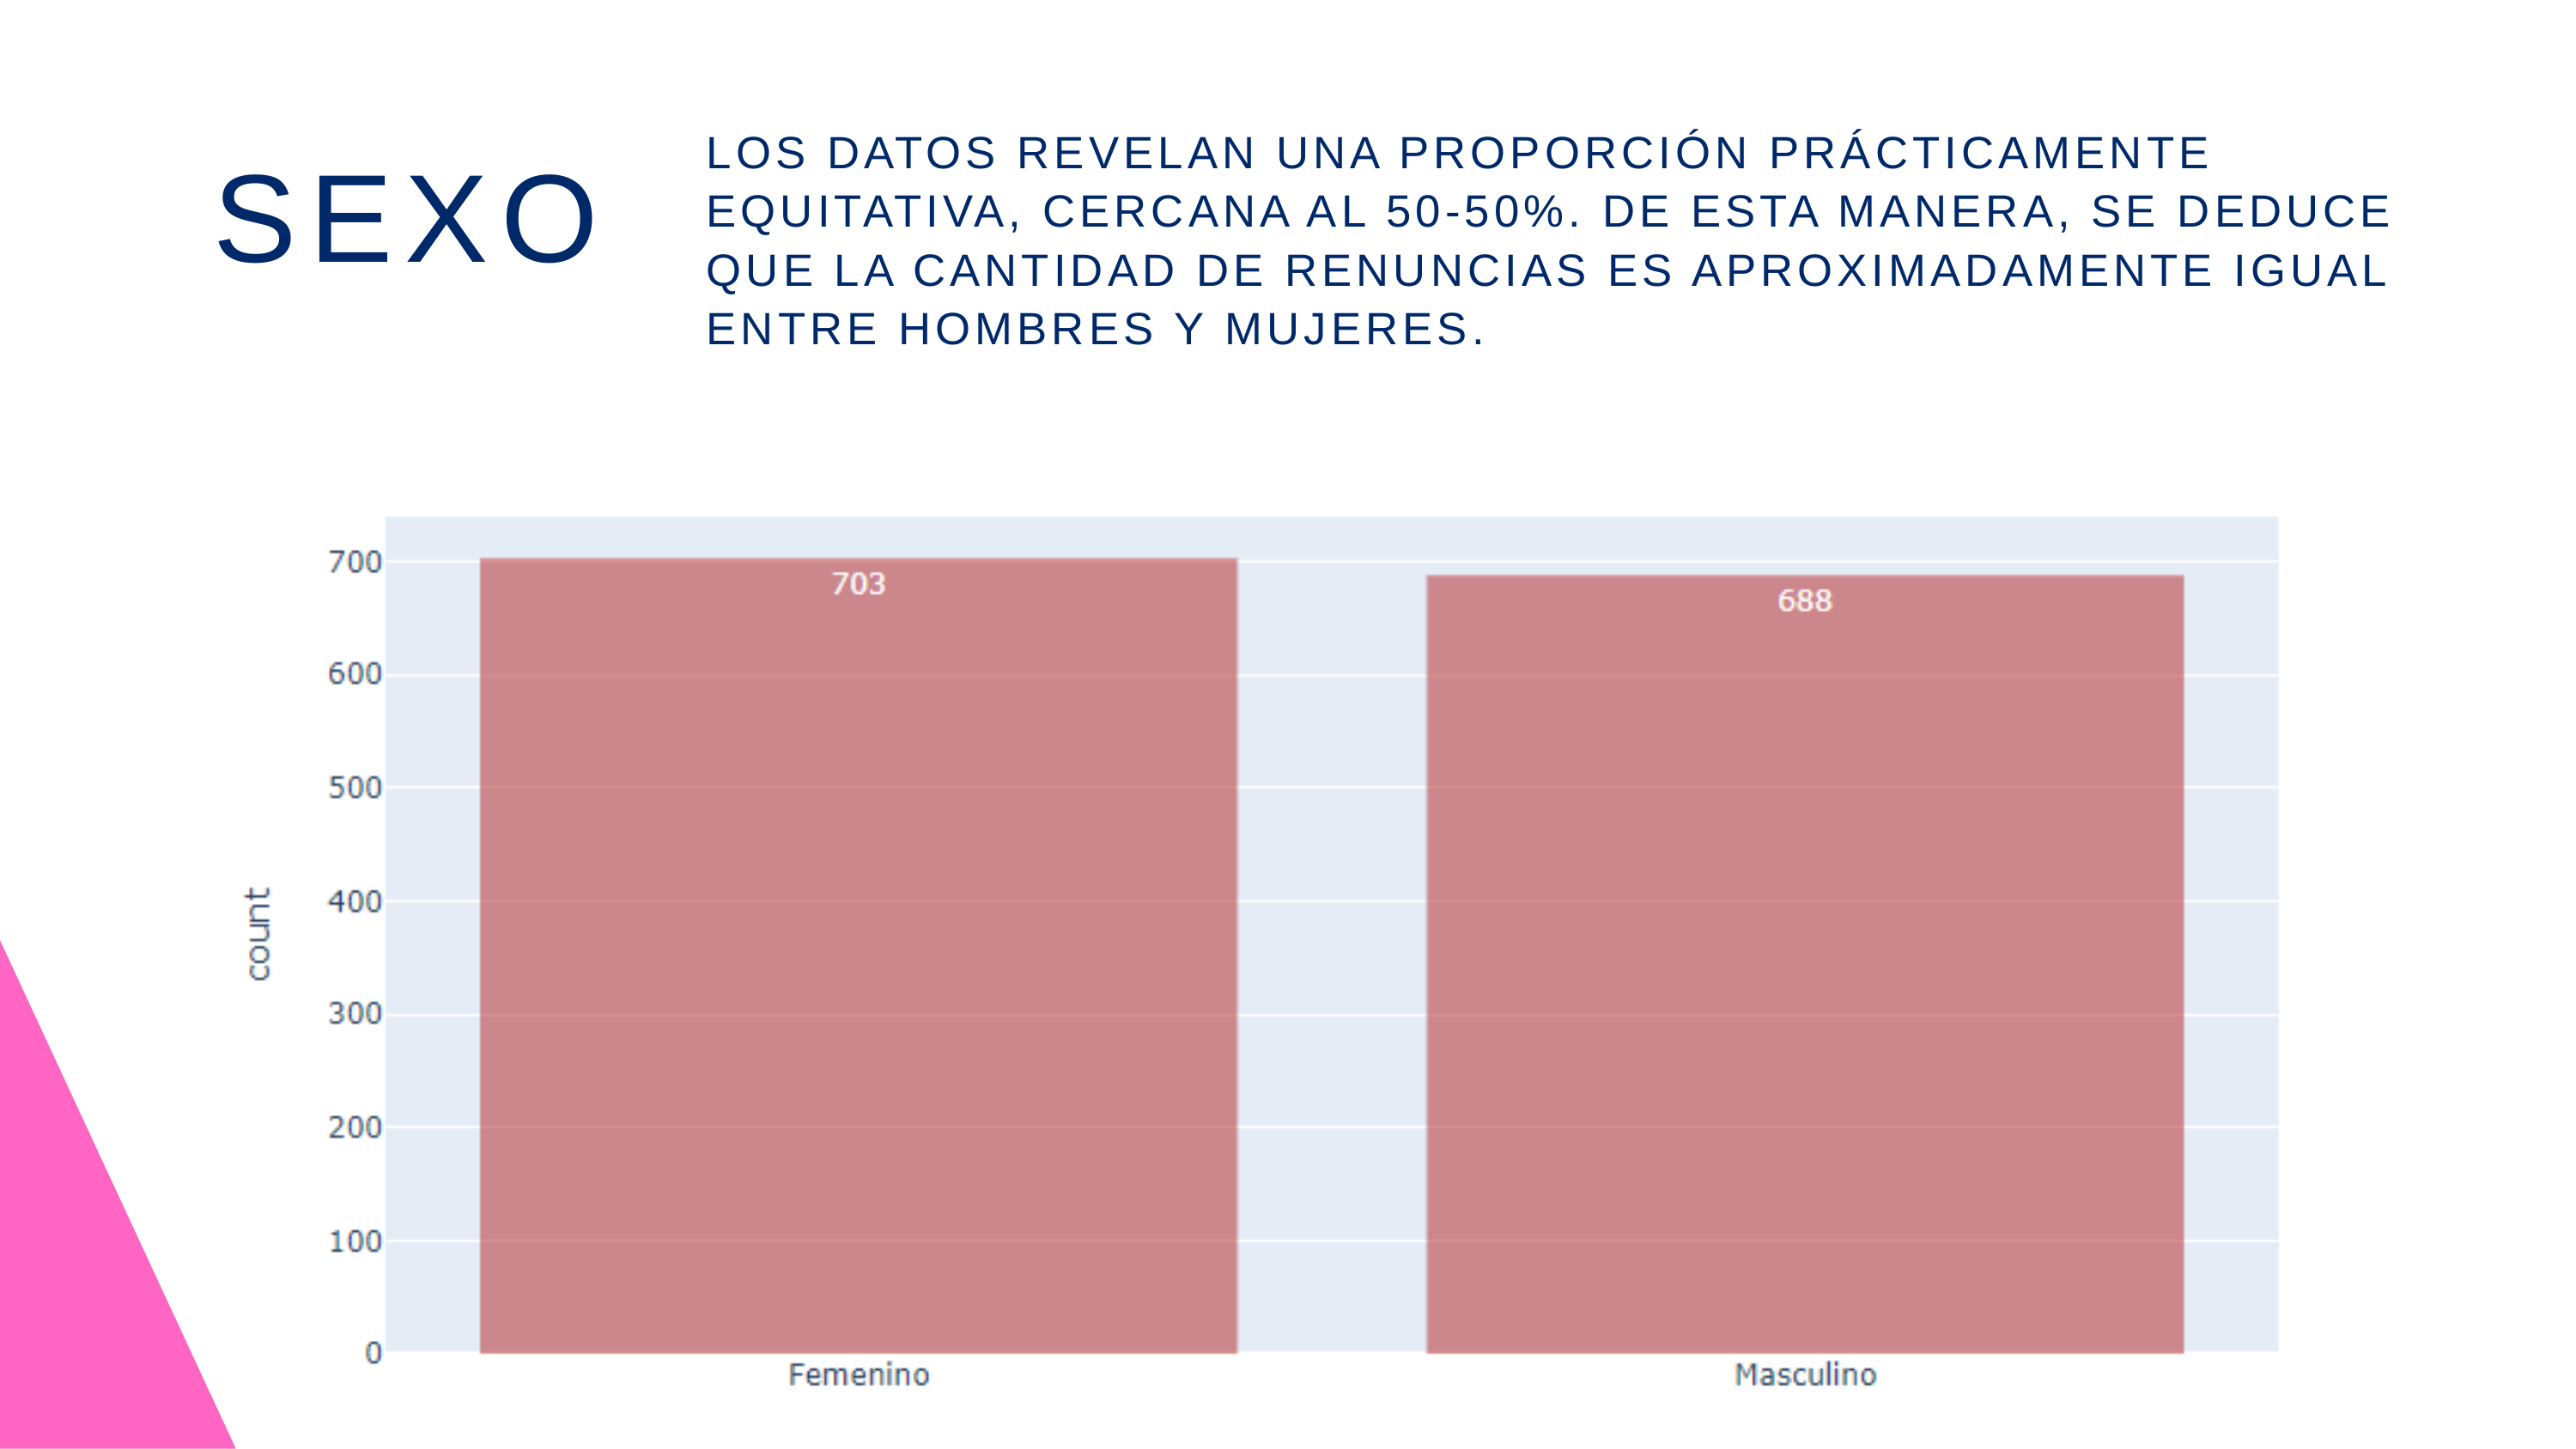

LOS DATOS REVELAN UNA PROPORCIÓN PRÁCTICAMENTE EQUITATIVA, CERCANA AL 50-50%. DE ESTA MANERA, SE DEDUCE QUE LA CANTIDAD DE RENUNCIAS ES APROXIMADAMENTE IGUAL ENTRE HOMBRES Y MUJERES.
SEXO